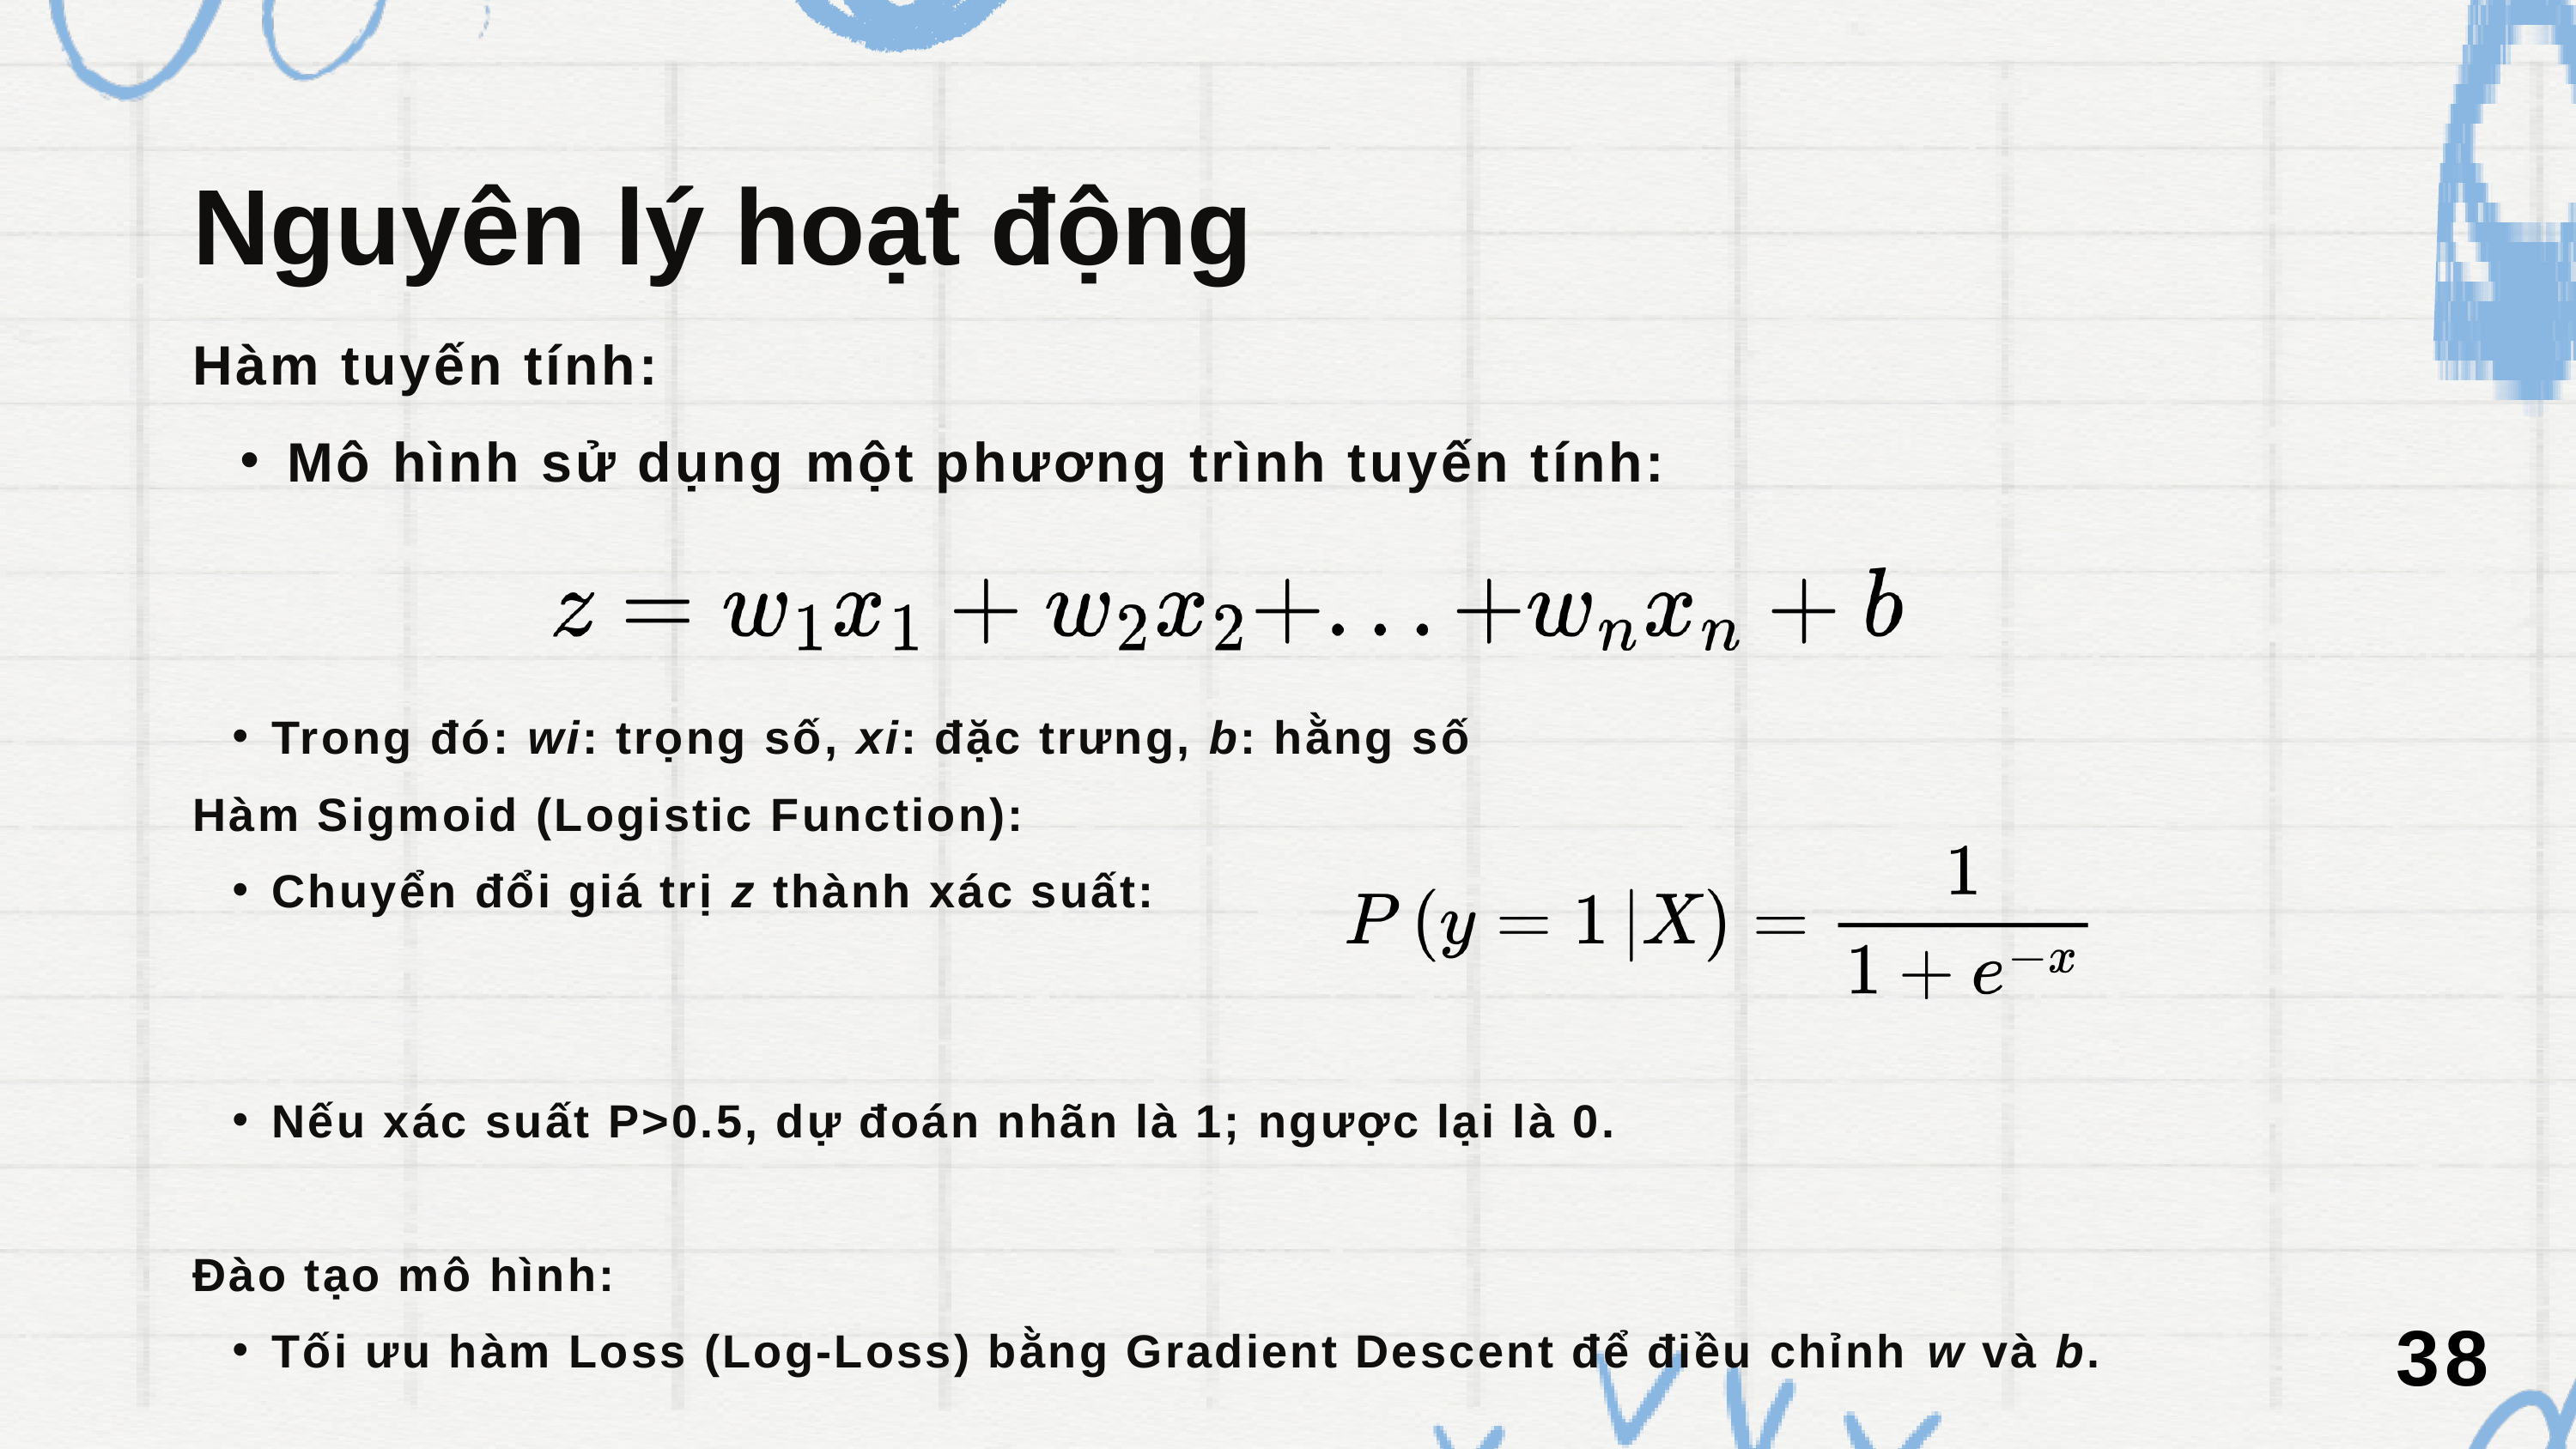

Nguyên lý hoạt động
Hàm tuyến tính:
Mô hình sử dụng một phương trình tuyến tính:

Trong đó: wi: trọng số, xi: đặc trưng, b: hằng số
Hàm Sigmoid (Logistic Function):
Chuyển đổi giá trị z thành xác suất:

Nếu xác suất P>0.5, dự đoán nhãn là 1; ngược lại là 0.

Đào tạo mô hình:
Tối ưu hàm Loss (Log-Loss) bằng Gradient Descent để điều chỉnh w và b.

38